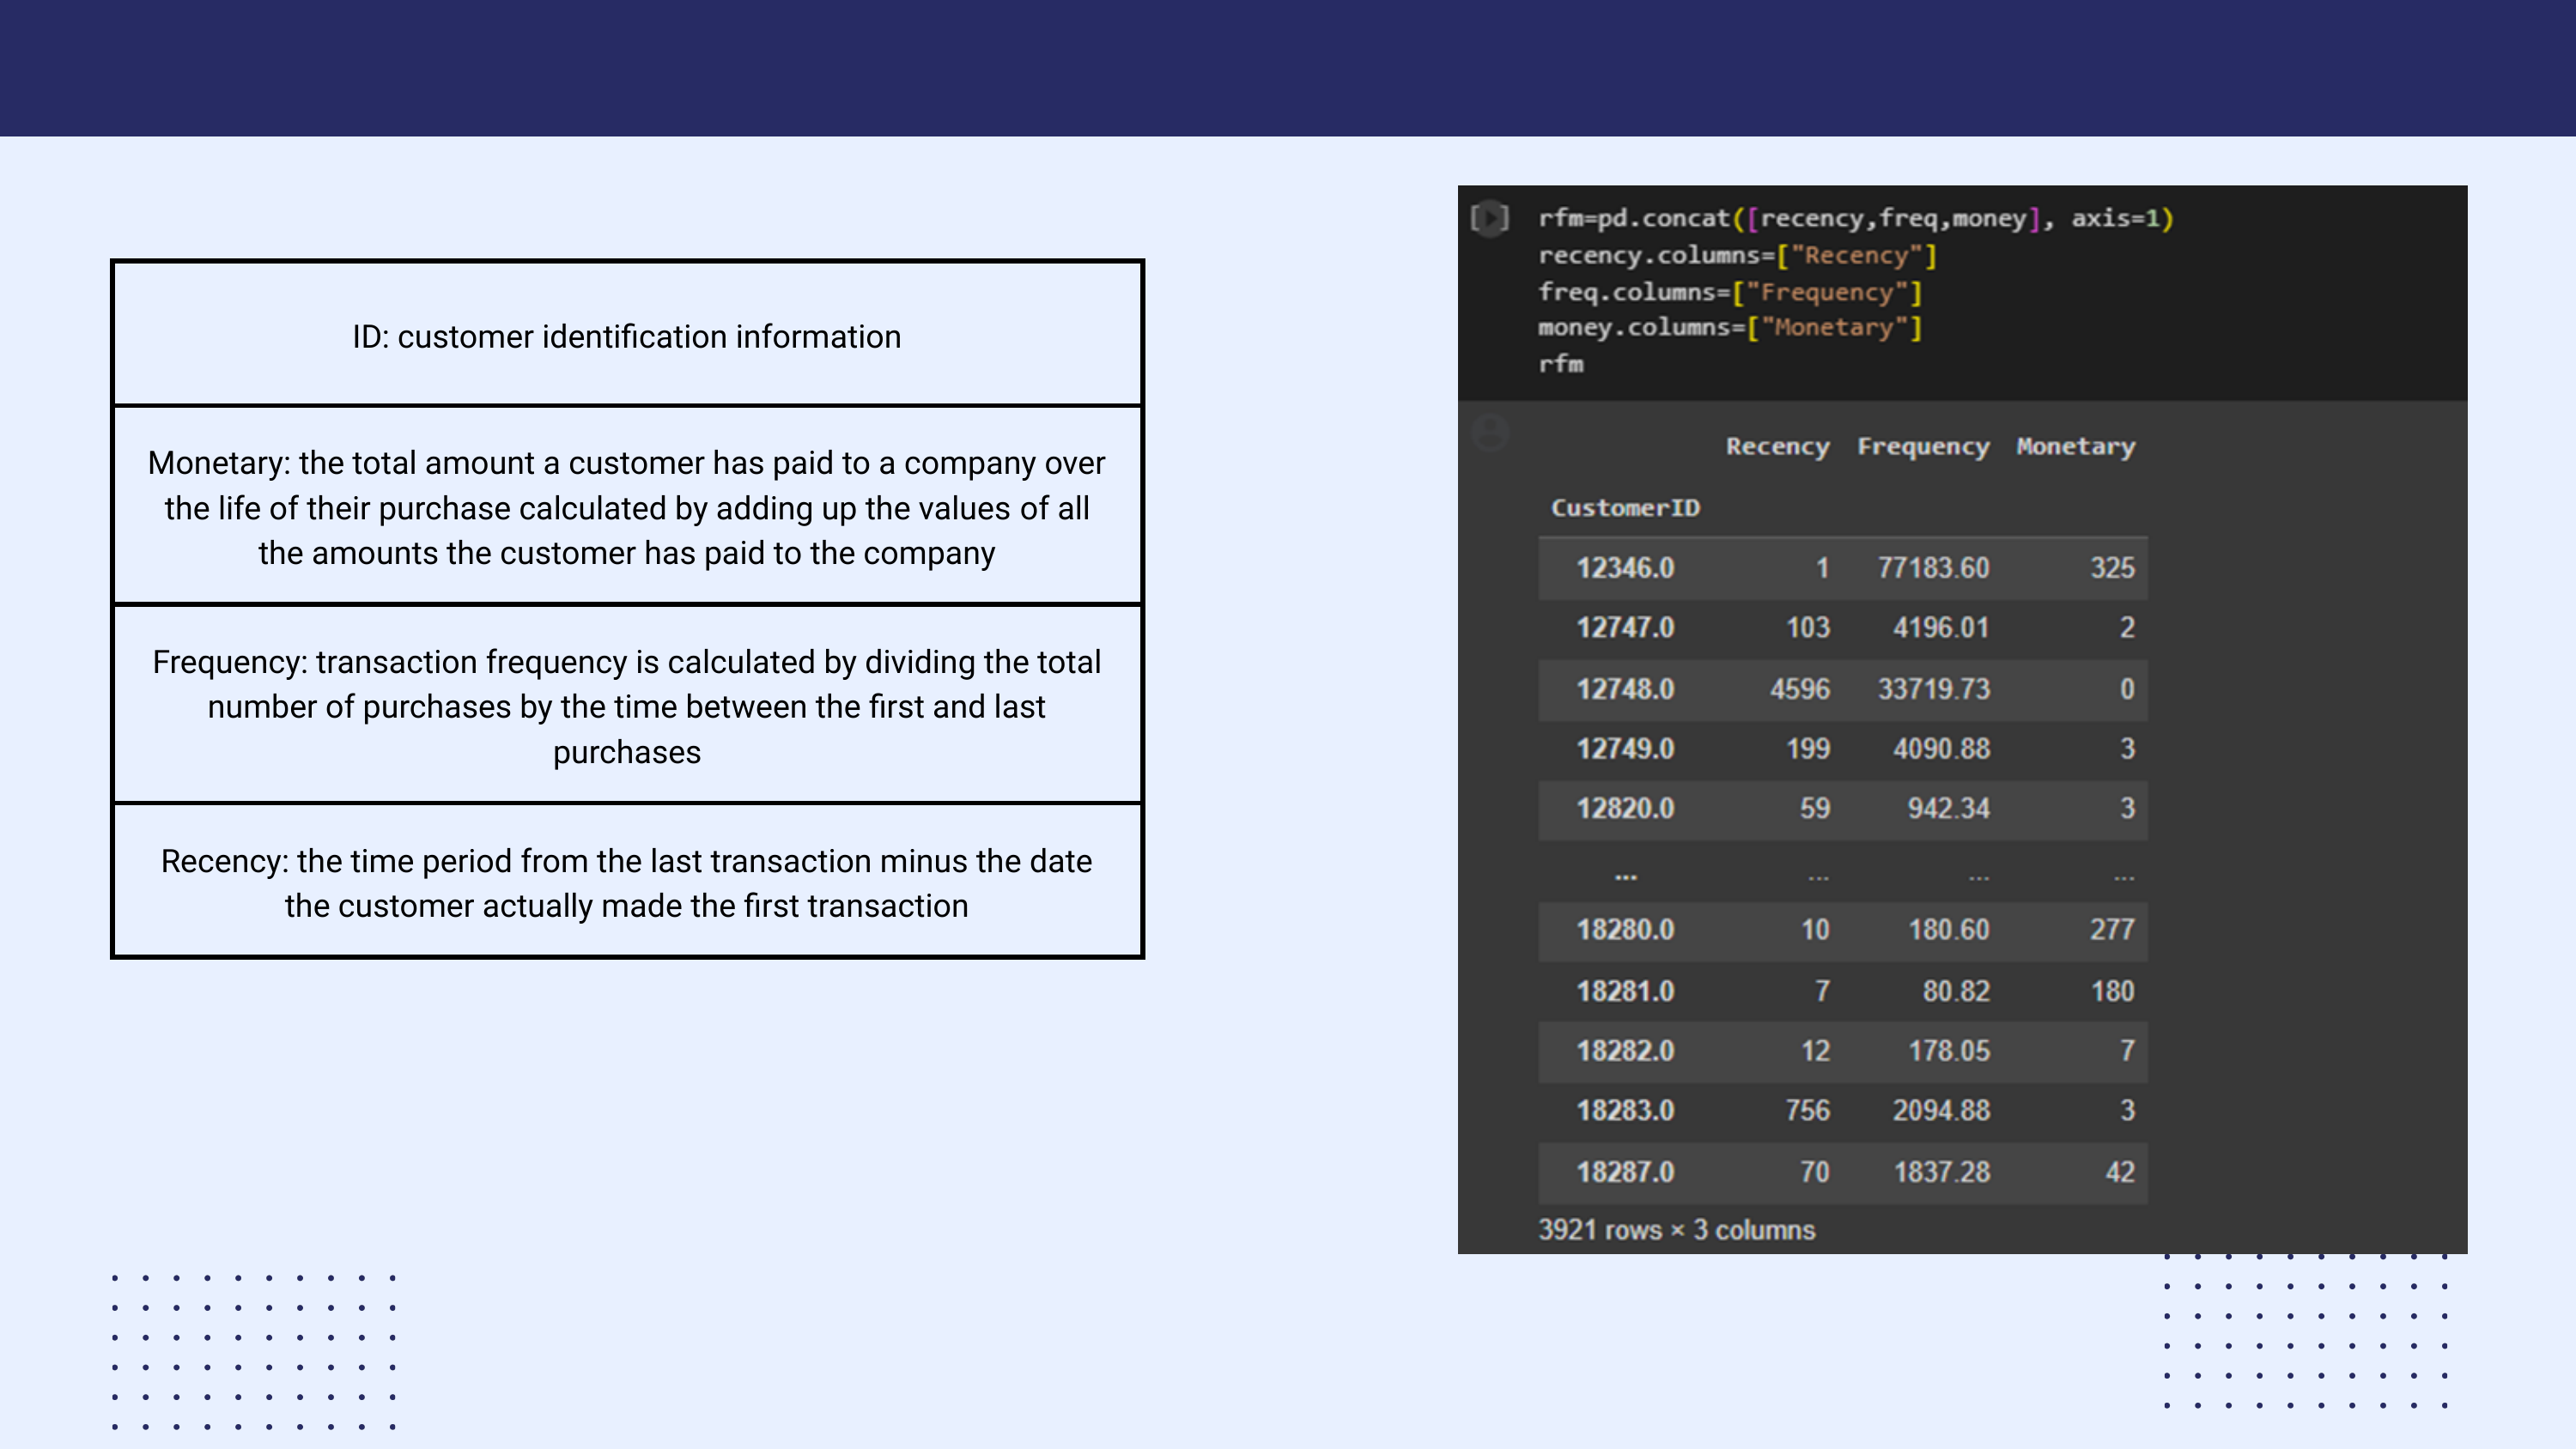

| ID: customer identification information |
| --- |
| Monetary: the total amount a customer has paid to a company over the life of their purchase calculated by adding up the values ​​of all the amounts the customer has paid to the company |
| Frequency: transaction frequency is calculated by dividing the total number of purchases by the time between the first and last purchases |
| Recency: the time period from the last transaction minus the date the customer actually made the first transaction |